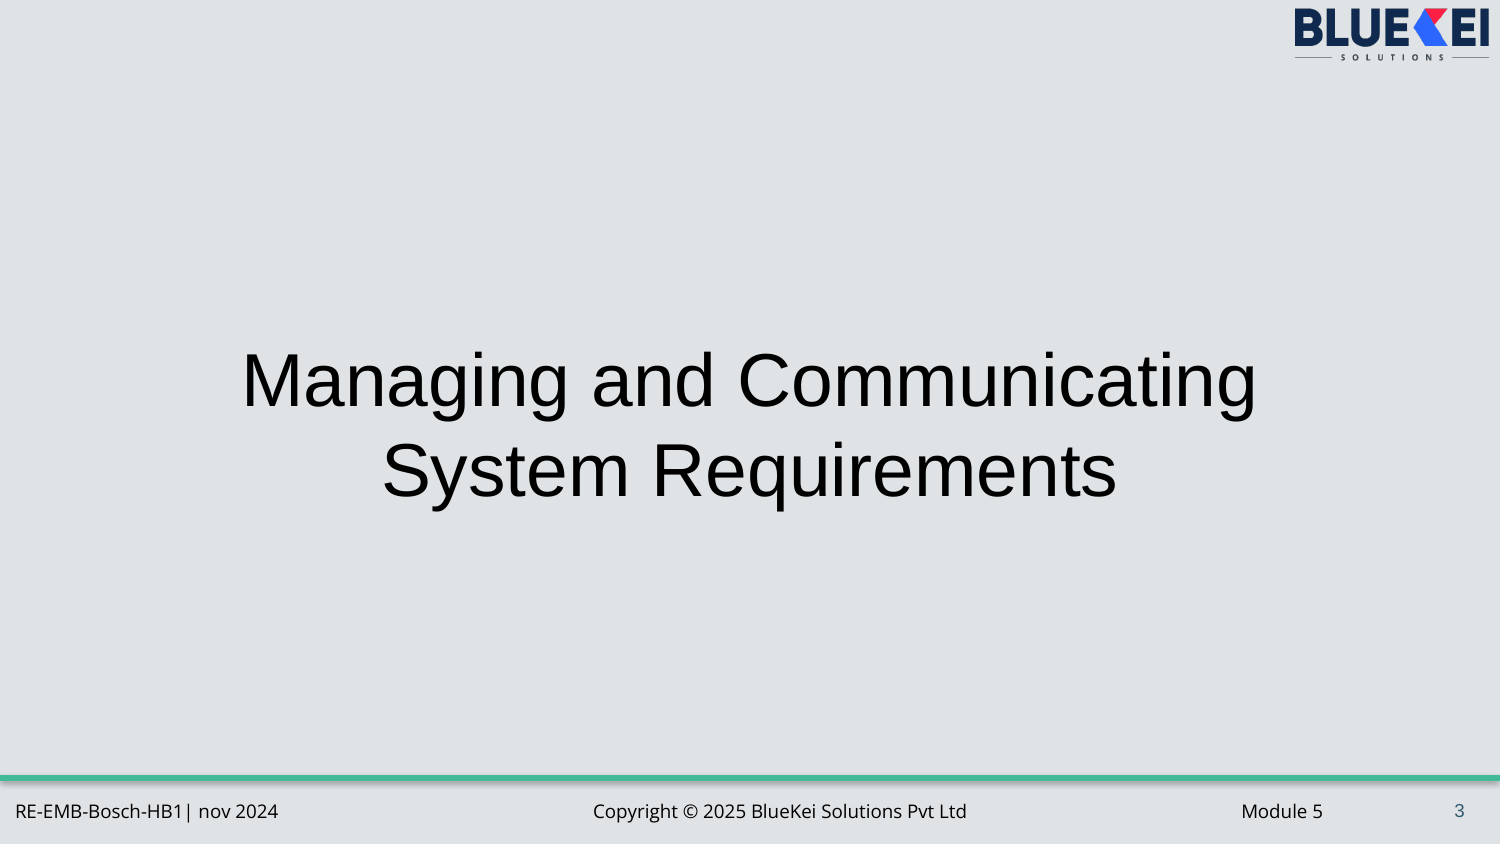

# Managing and Communicating System Requirements
3